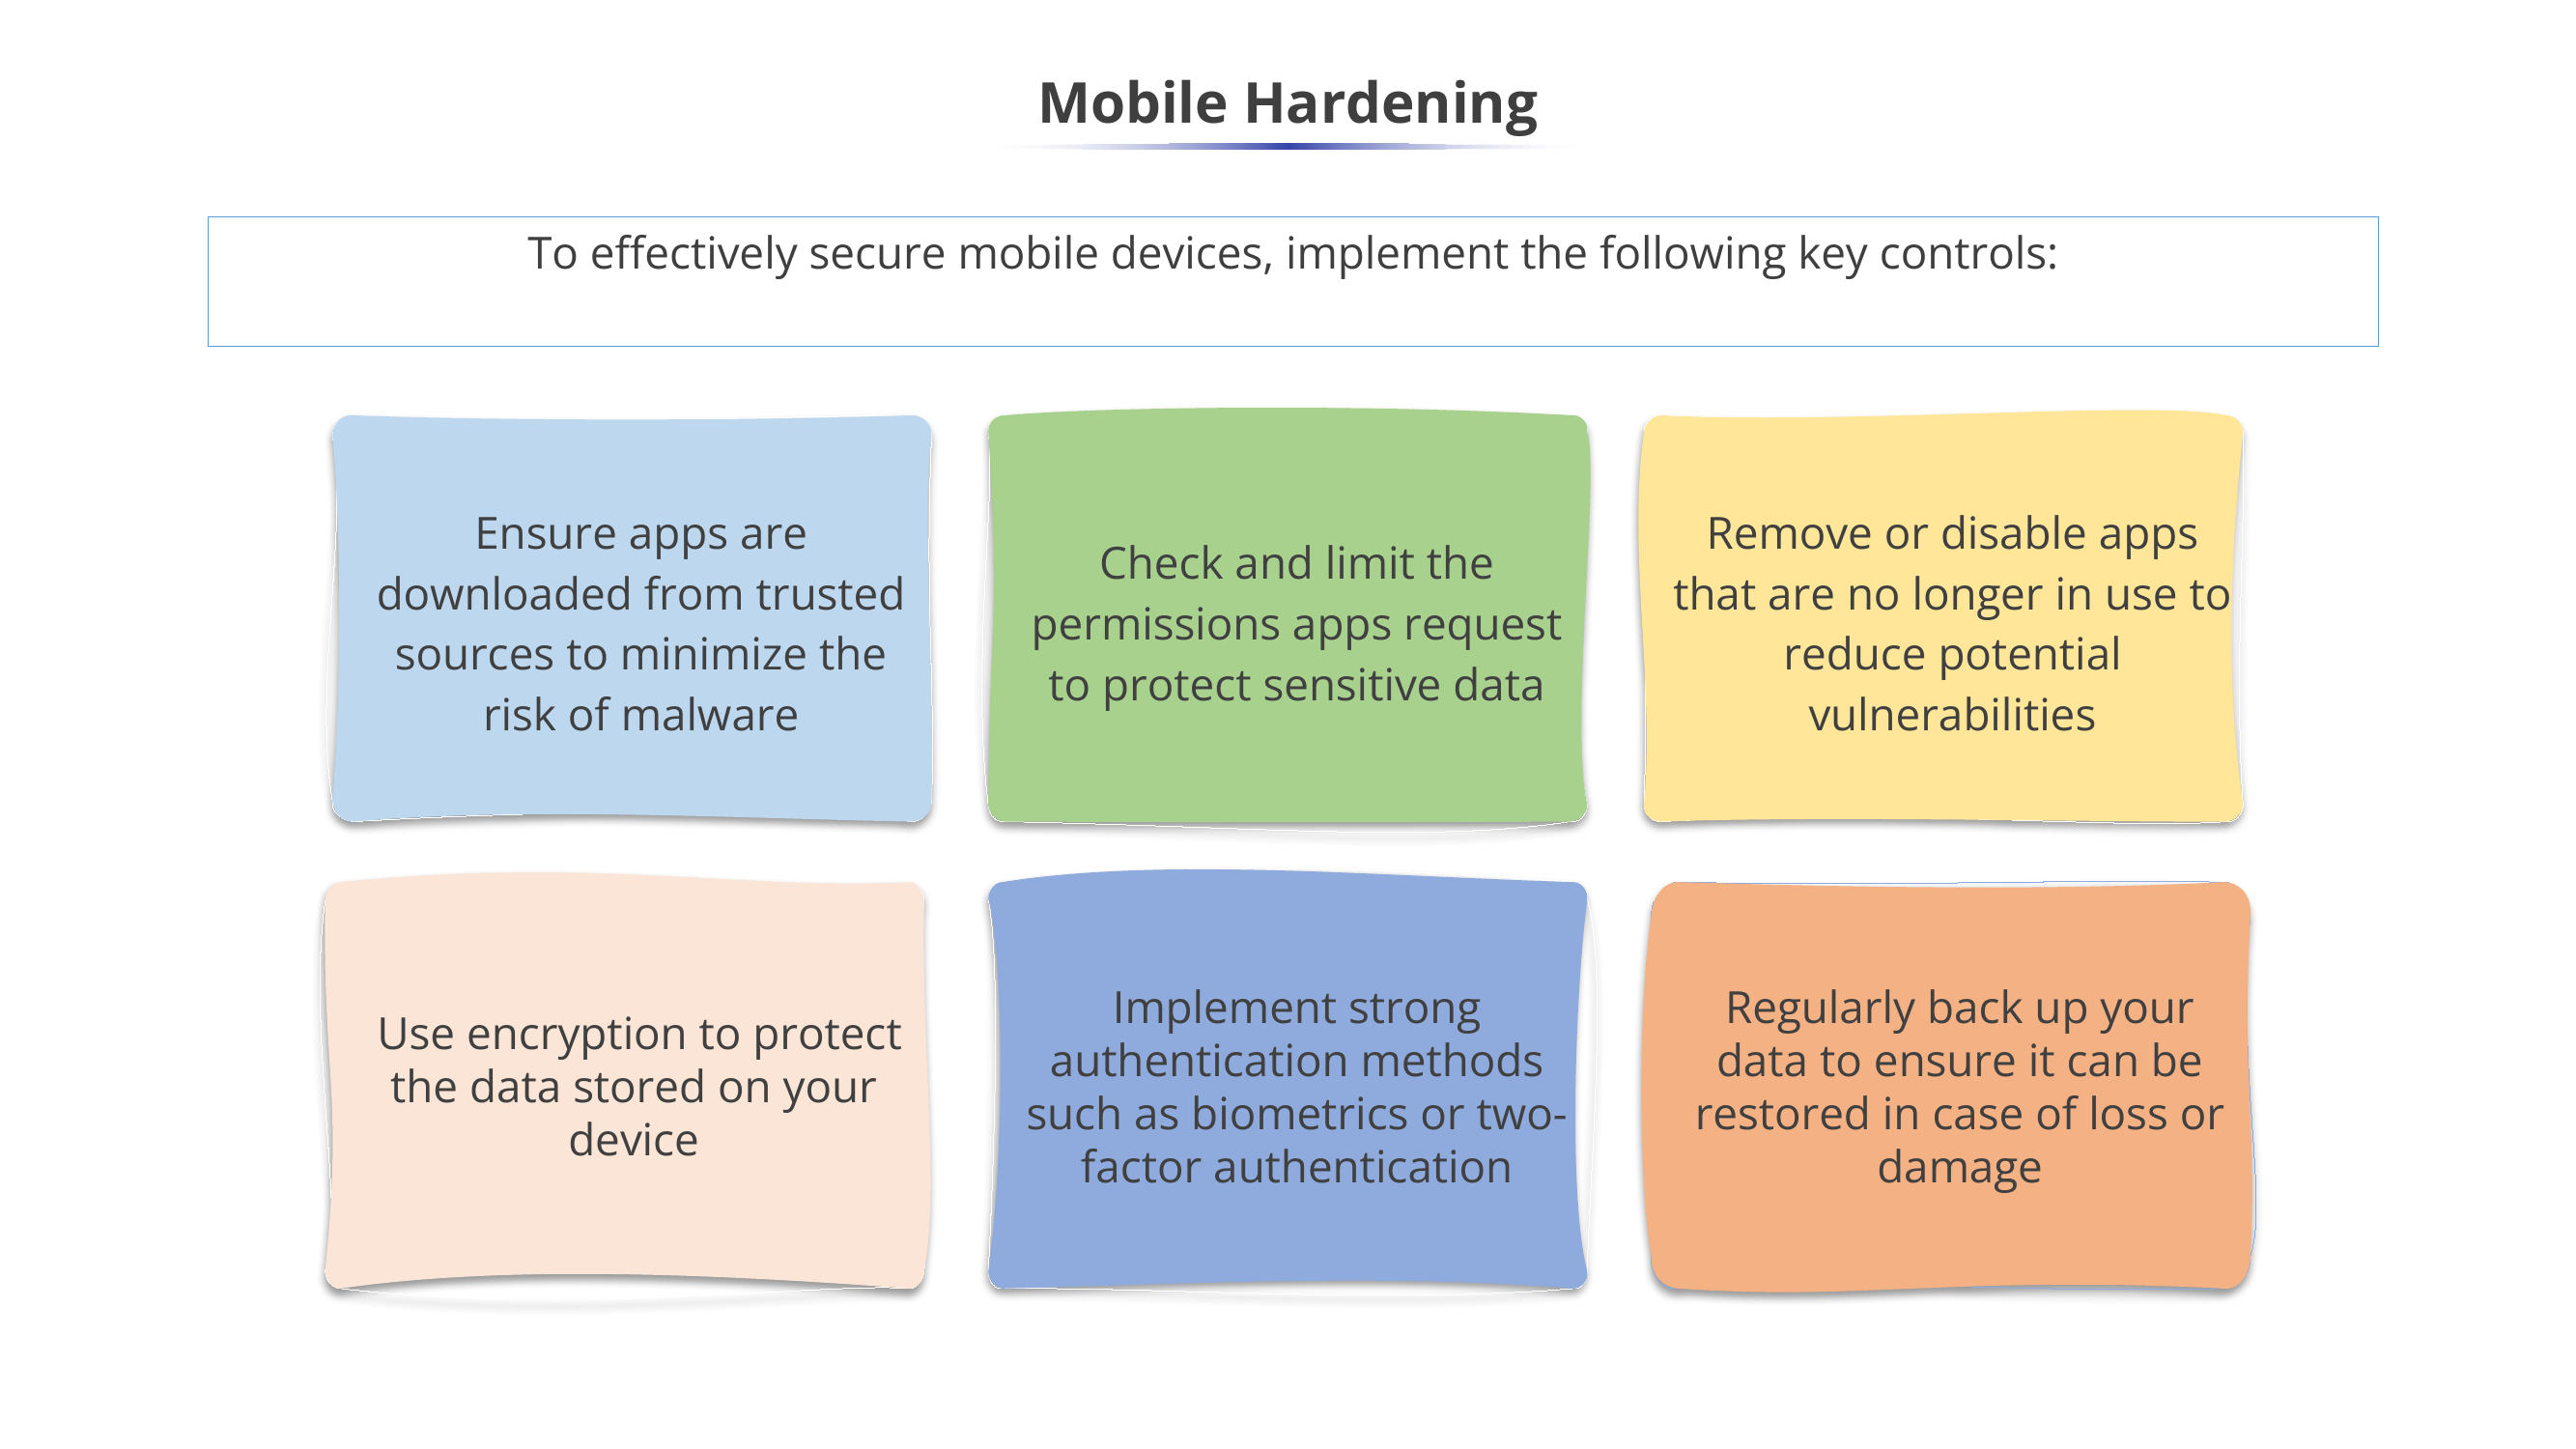

# Mobile Hardening

To effectively secure mobile devices, implement the following key controls:
Ensure apps are downloaded from trusted sources to minimize the risk of malware
Check and limit the permissions apps request to protect sensitive data
Remove or disable apps that are no longer in use to reduce potential vulnerabilities
 Use encryption to protect the data stored on your device
Implement strong authentication methods such as biometrics or two-factor authentication
Regularly back up your data to ensure it can be restored in case of loss or damage